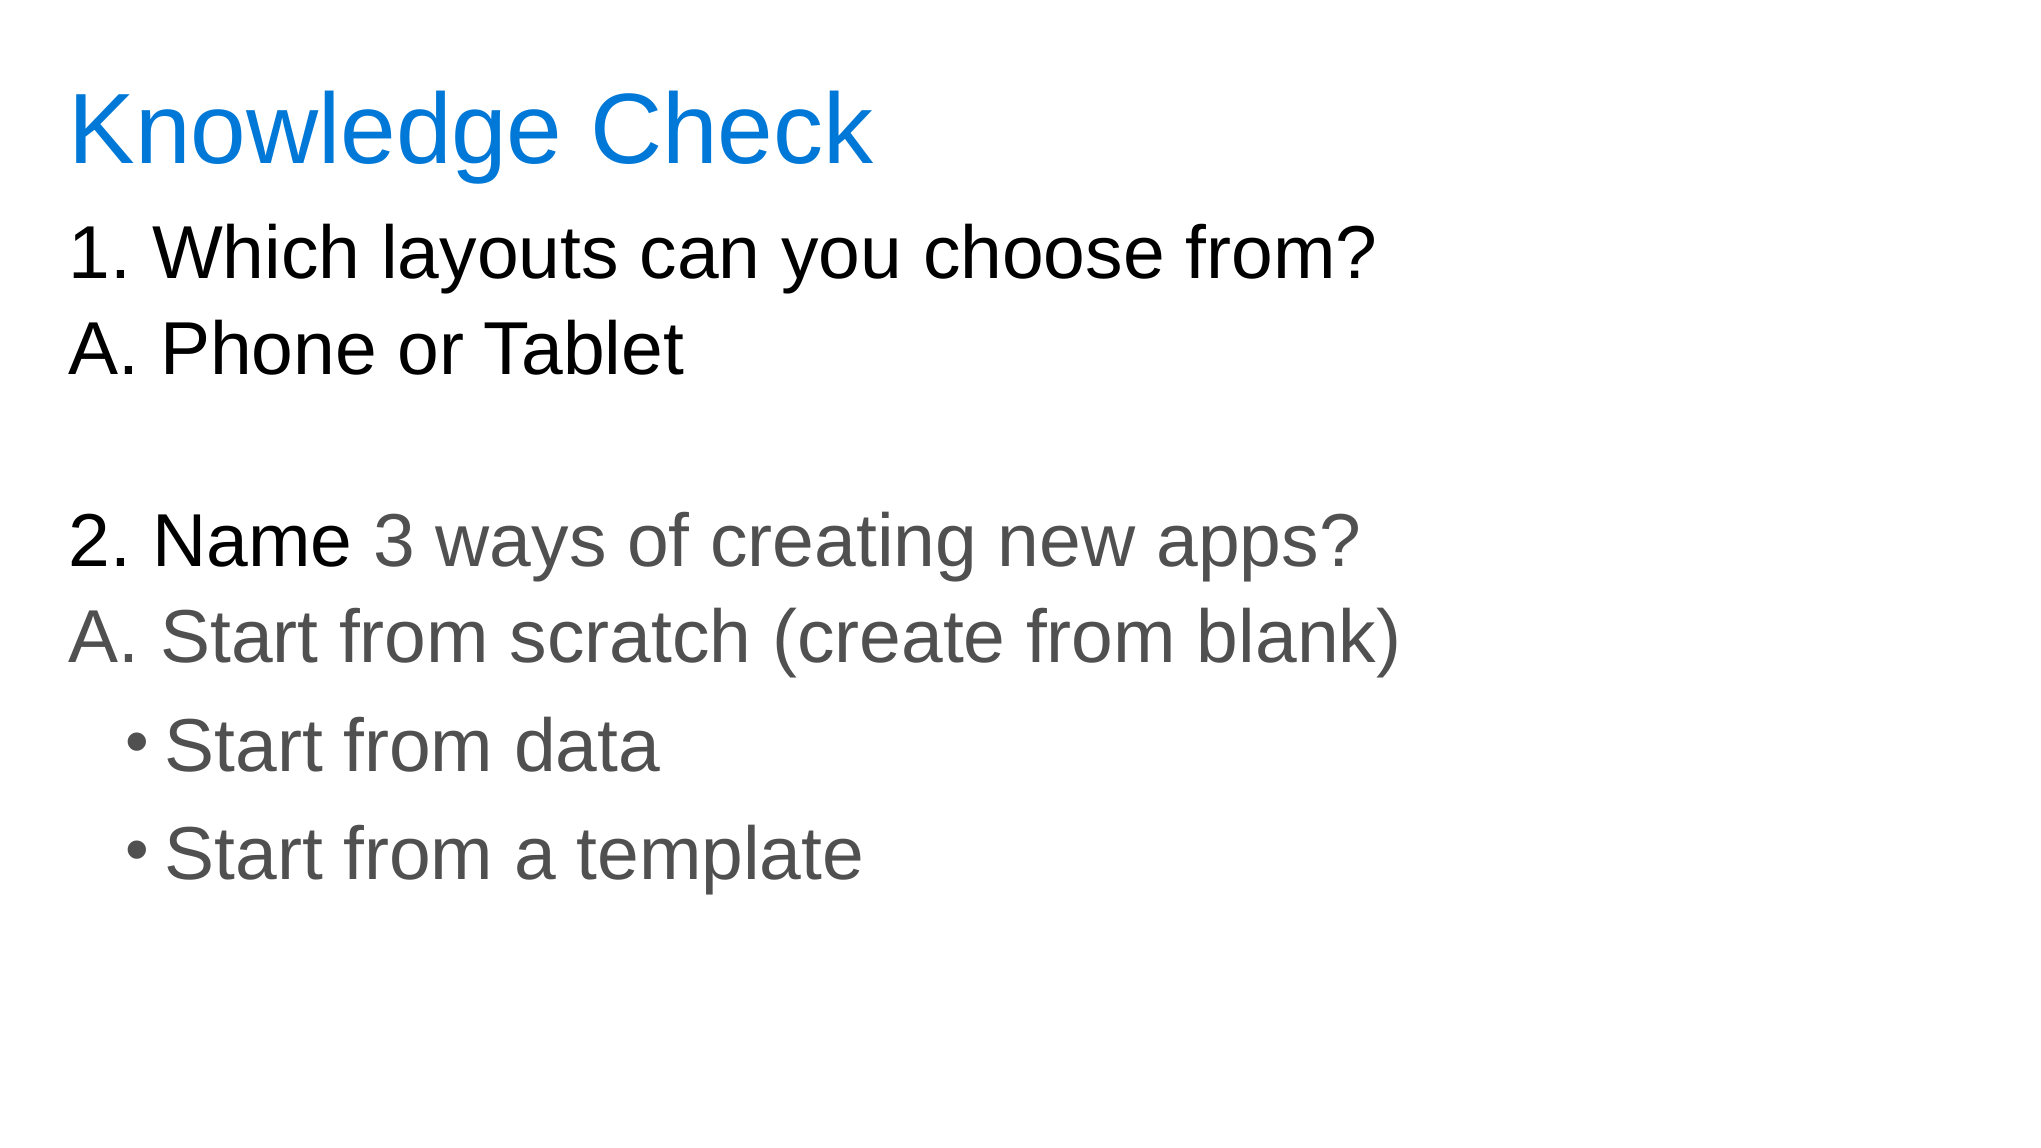

1. Which layouts can you choose from?
A. Phone or Tablet

2. Name 3 ways of creating new apps?
A. Start from scratch (create from blank)
Start from data
Start from a template